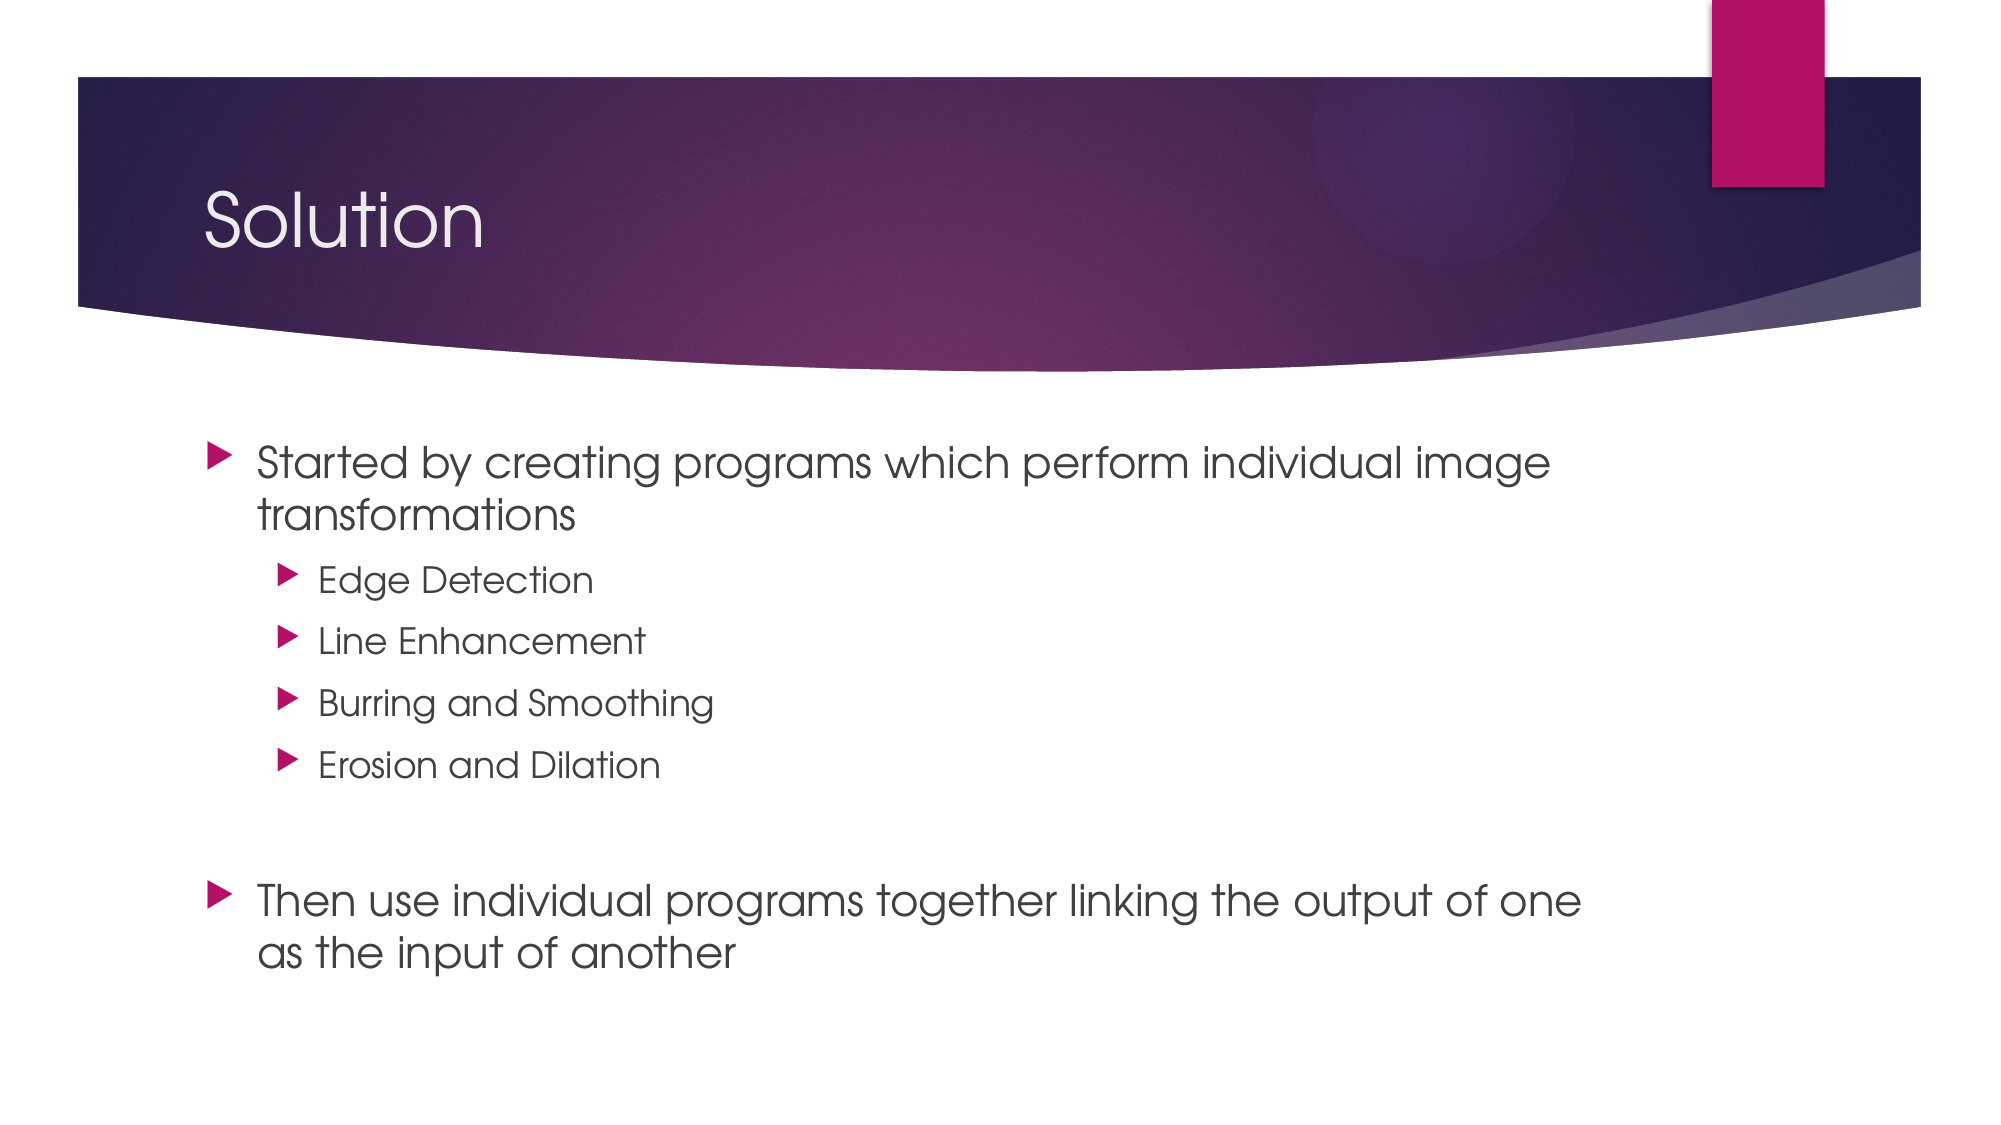

# Solution
Started by creating programs which perform individual image transformations
Edge Detection
Line Enhancement
Burring and Smoothing
Erosion and Dilation

Then use individual programs together linking the output of one as the input of another